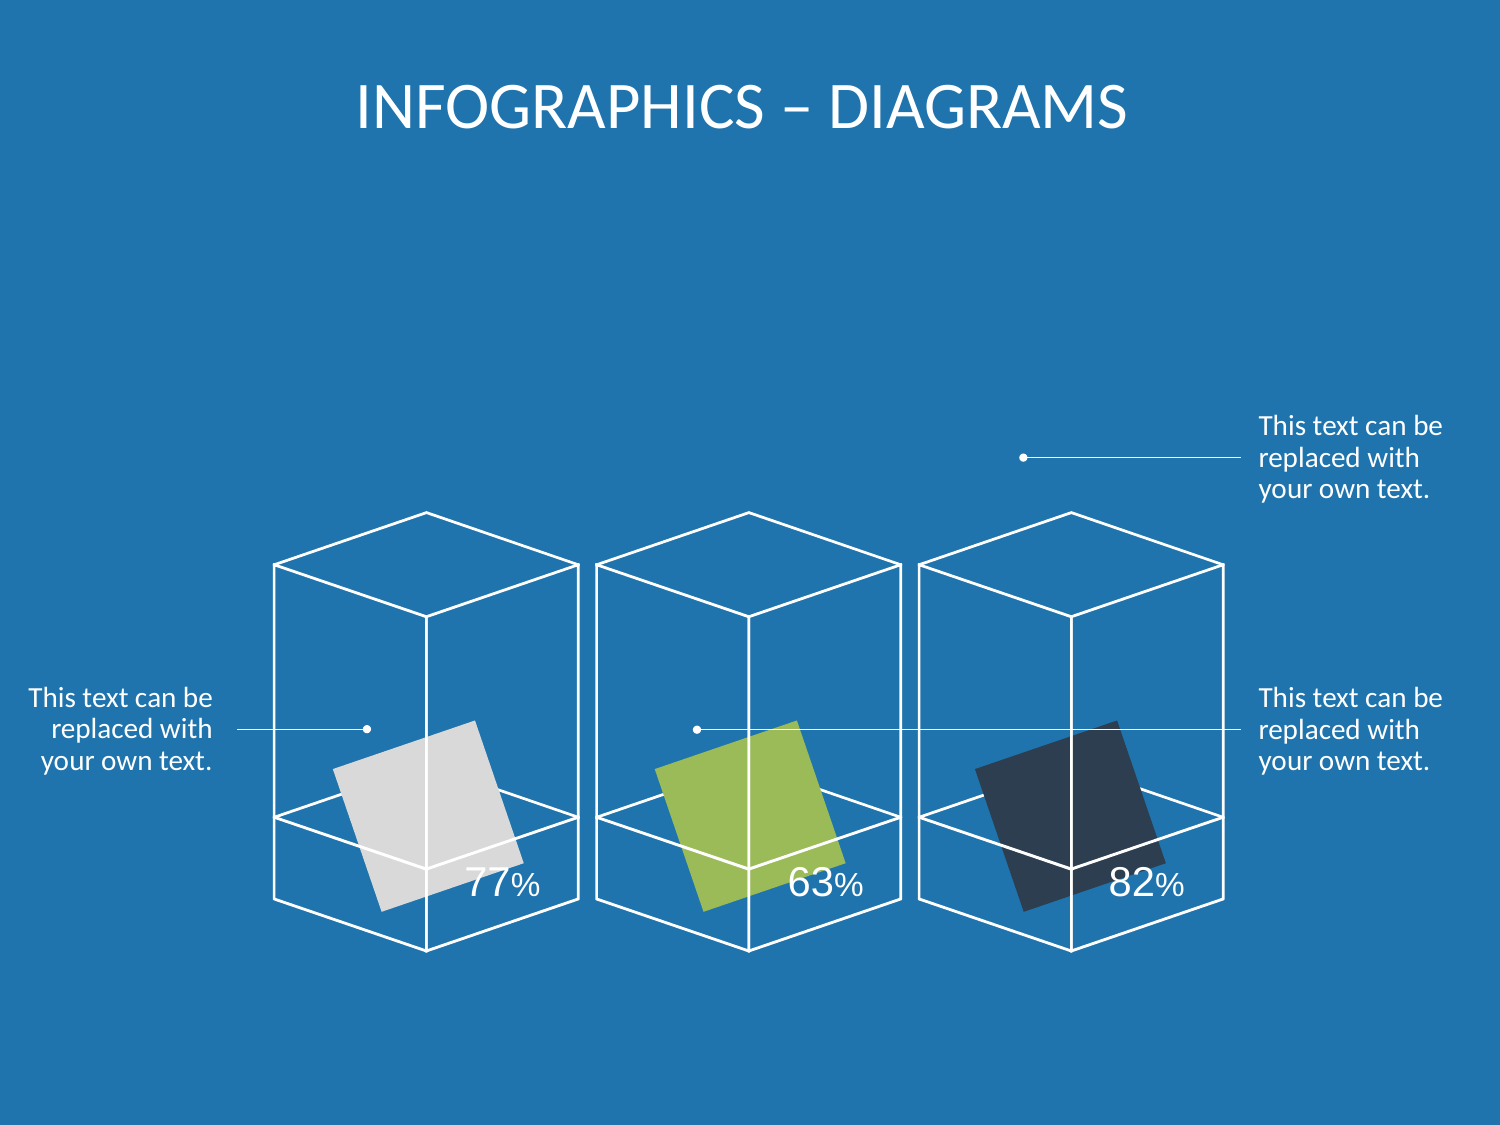

# Infographics – Diagrams
This text can be
replaced with
your own text.

77%

63%

82%
This text can be
replaced with
your own text.
This text can be
replaced with
your own text.